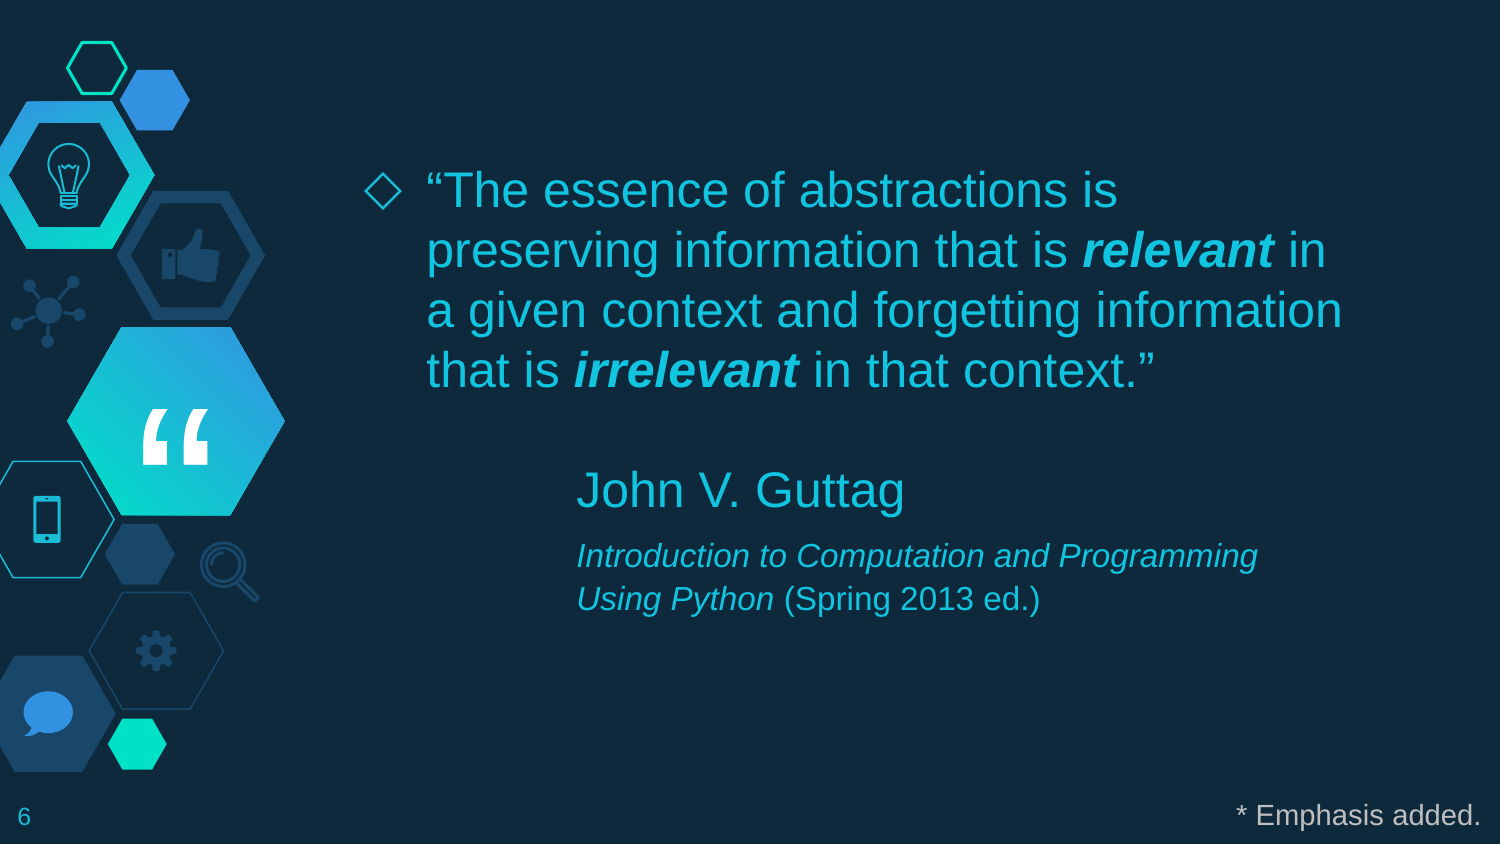

“The essence of abstractions is preserving information that is relevant in a given context and forgetting information that is irrelevant in that context.”
	John V. Guttag
	Introduction to Computation and Programming
	Using Python (Spring 2013 ed.)

6
* Emphasis added.